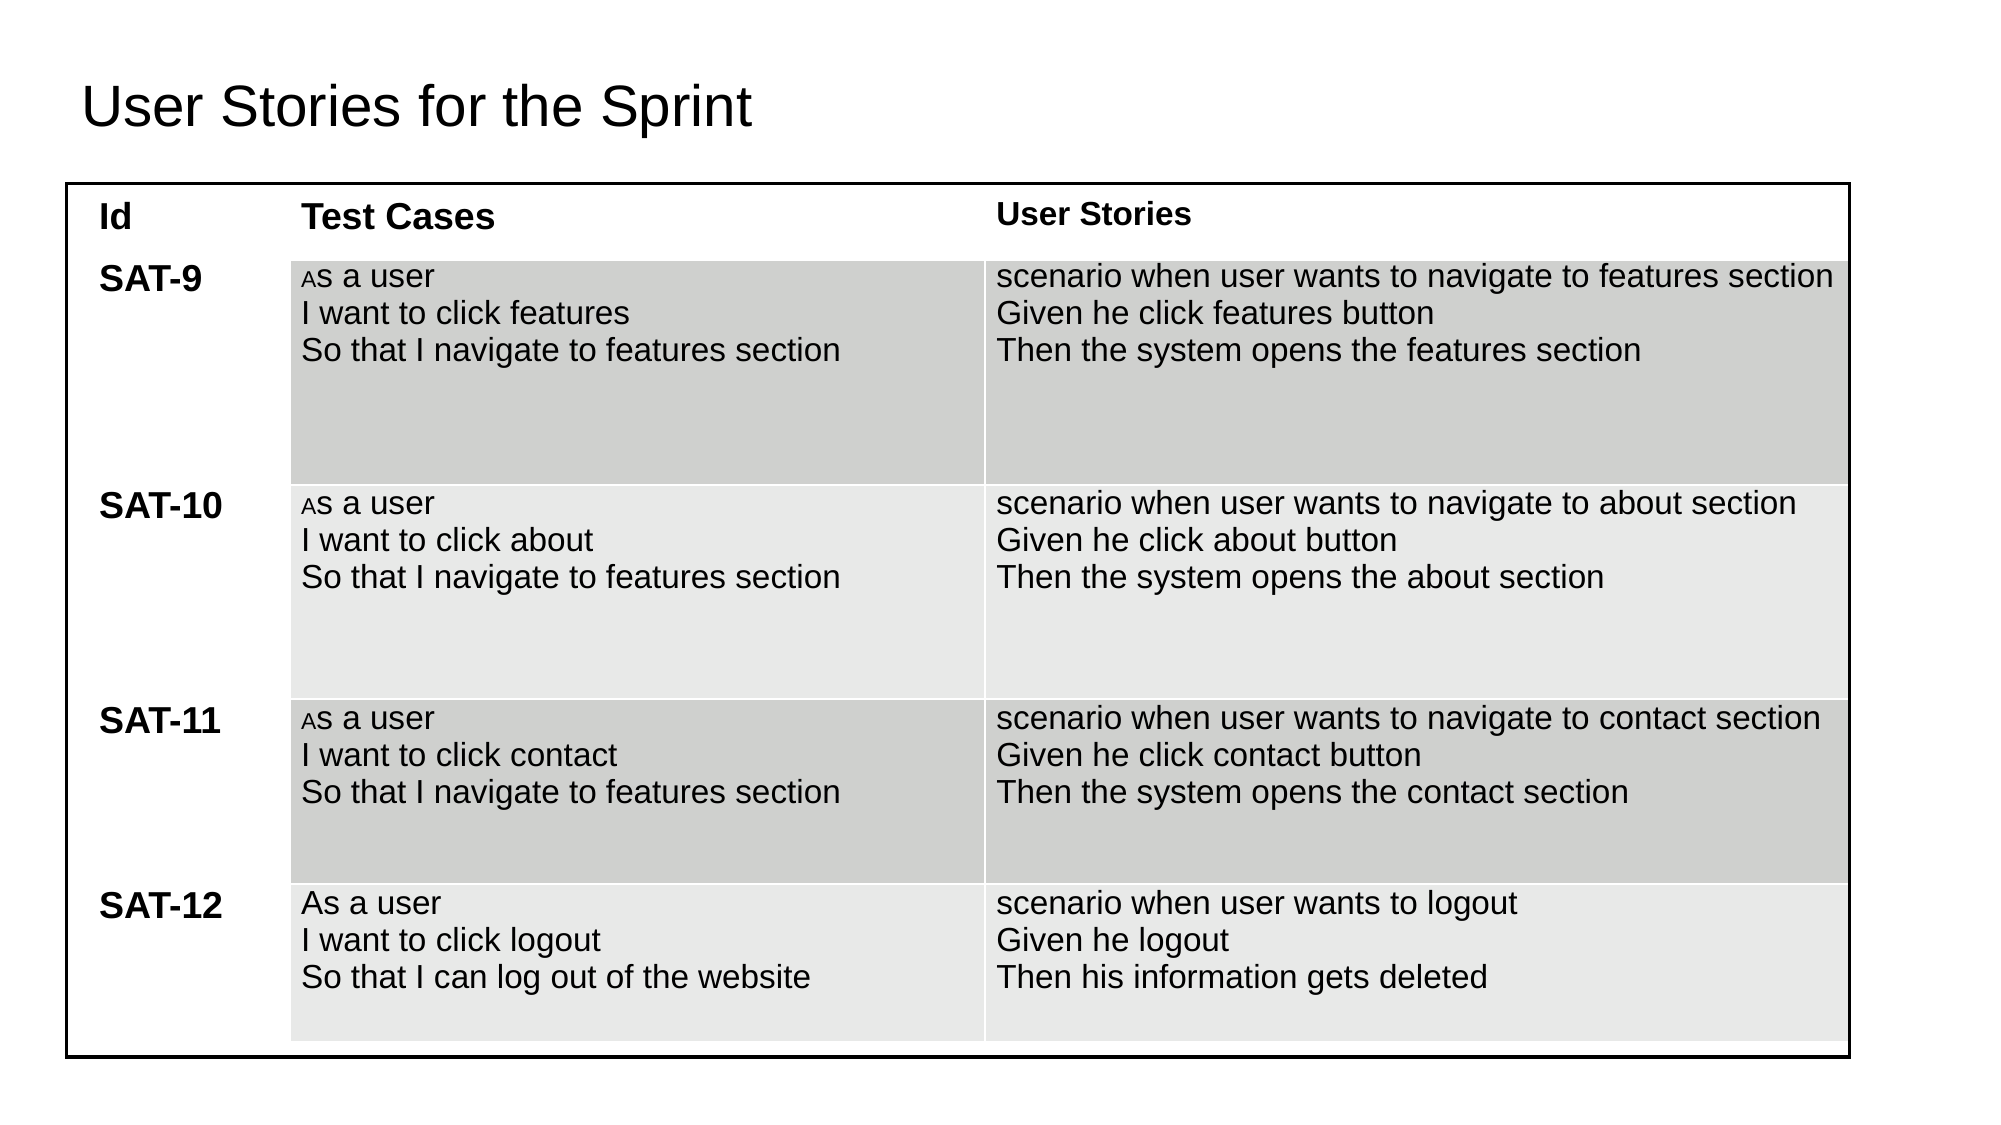

User Stories for the Sprint

| Id | Test Cases | User Stories |
| --- | --- | --- |
| SAT-9 | As a user​ I want to click features So that I navigate to features section | scenario when user wants to navigate to features section Given he click features button Then the system opens the features section​ |
| SAT-10 | As a user​ I want to click about So that I navigate to features section | scenario when user wants to navigate to about section Given he click about button Then the system opens the about section |
| SAT-11 | As a user​ I want to click contact So that I navigate to features section | scenario when user wants to navigate to contact section Given he click contact button Then the system opens the contact section |
| SAT-12 | As a user I want to click logout So that I can log out of the website | scenario when user wants to logout Given he logout Then his information gets deleted |